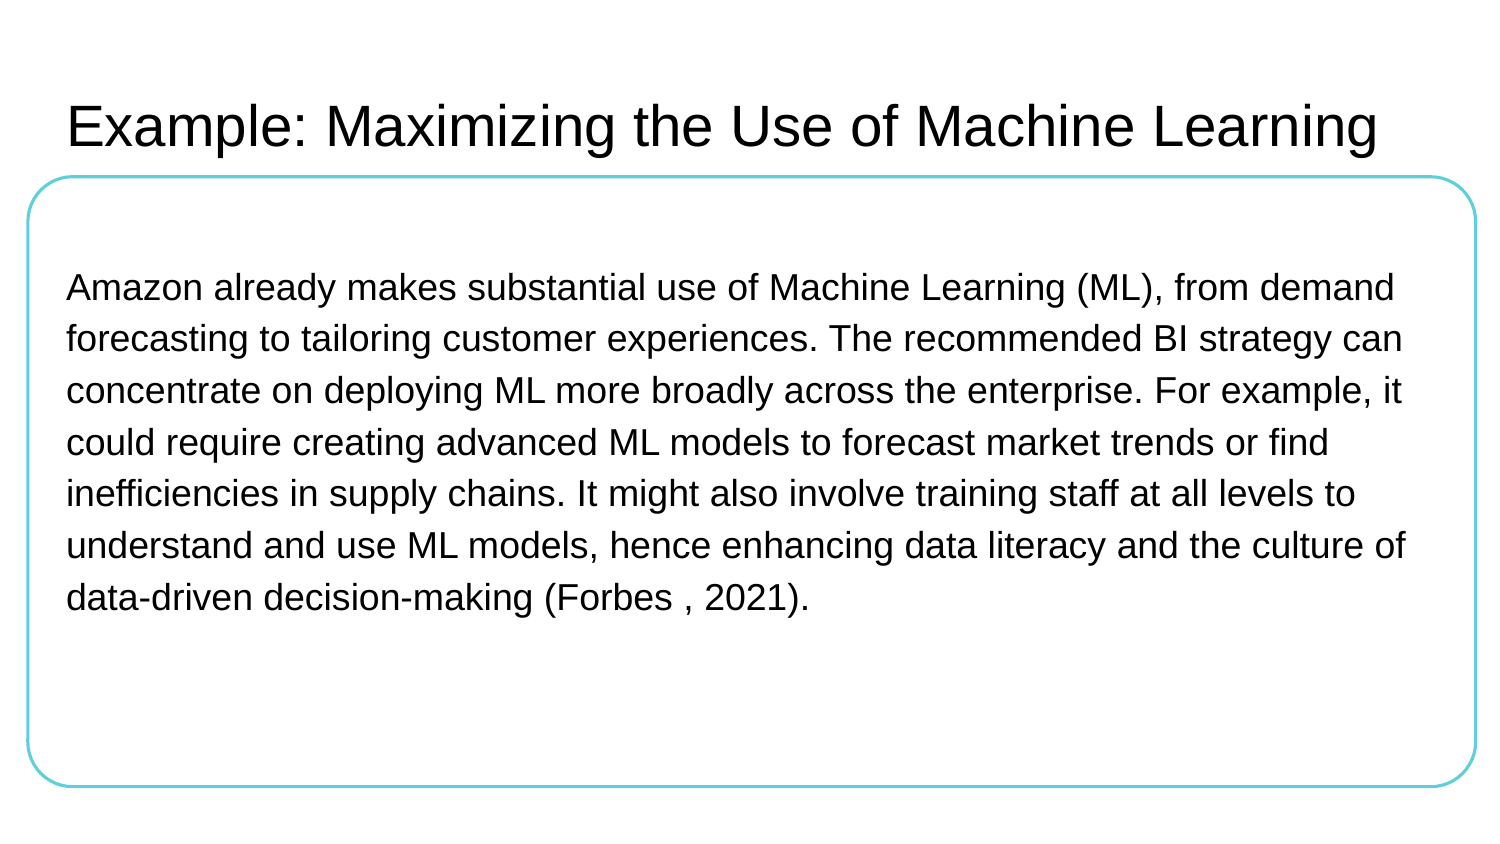

# Example: Maximizing the Use of Machine Learning

Amazon already makes substantial use of Machine Learning (ML), from demand forecasting to tailoring customer experiences. The recommended BI strategy can concentrate on deploying ML more broadly across the enterprise. For example, it could require creating advanced ML models to forecast market trends or find inefficiencies in supply chains. It might also involve training staff at all levels to understand and use ML models, hence enhancing data literacy and the culture of data-driven decision-making (Forbes , 2021).